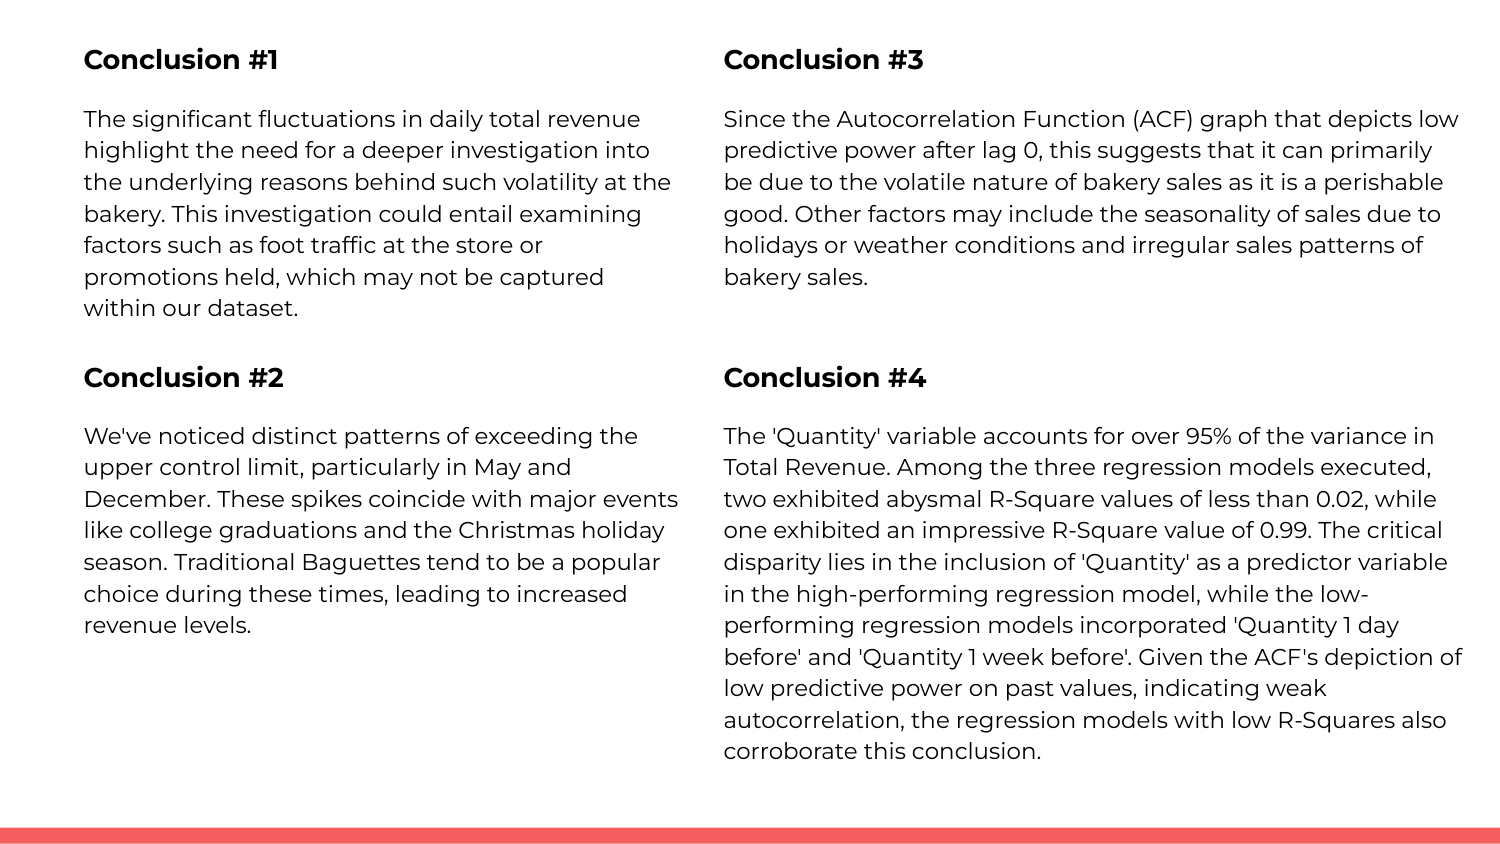

Conclusion #1
The significant fluctuations in daily total revenue highlight the need for a deeper investigation into the underlying reasons behind such volatility at the bakery. This investigation could entail examining factors such as foot traffic at the store or promotions held, which may not be captured within our dataset.
Conclusion #3
Since the Autocorrelation Function (ACF) graph that depicts low predictive power after lag 0, this suggests that it can primarily be due to the volatile nature of bakery sales as it is a perishable good. Other factors may include the seasonality of sales due to holidays or weather conditions and irregular sales patterns of bakery sales.
Conclusion #2
We've noticed distinct patterns of exceeding the upper control limit, particularly in May and December. These spikes coincide with major events like college graduations and the Christmas holiday season. Traditional Baguettes tend to be a popular choice during these times, leading to increased revenue levels.
Conclusion #4
The 'Quantity' variable accounts for over 95% of the variance in Total Revenue. Among the three regression models executed, two exhibited abysmal R-Square values of less than 0.02, while one exhibited an impressive R-Square value of 0.99. The critical disparity lies in the inclusion of 'Quantity' as a predictor variable in the high-performing regression model, while the low-performing regression models incorporated 'Quantity 1 day before' and 'Quantity 1 week before'. Given the ACF's depiction of low predictive power on past values, indicating weak autocorrelation, the regression models with low R-Squares also corroborate this conclusion.